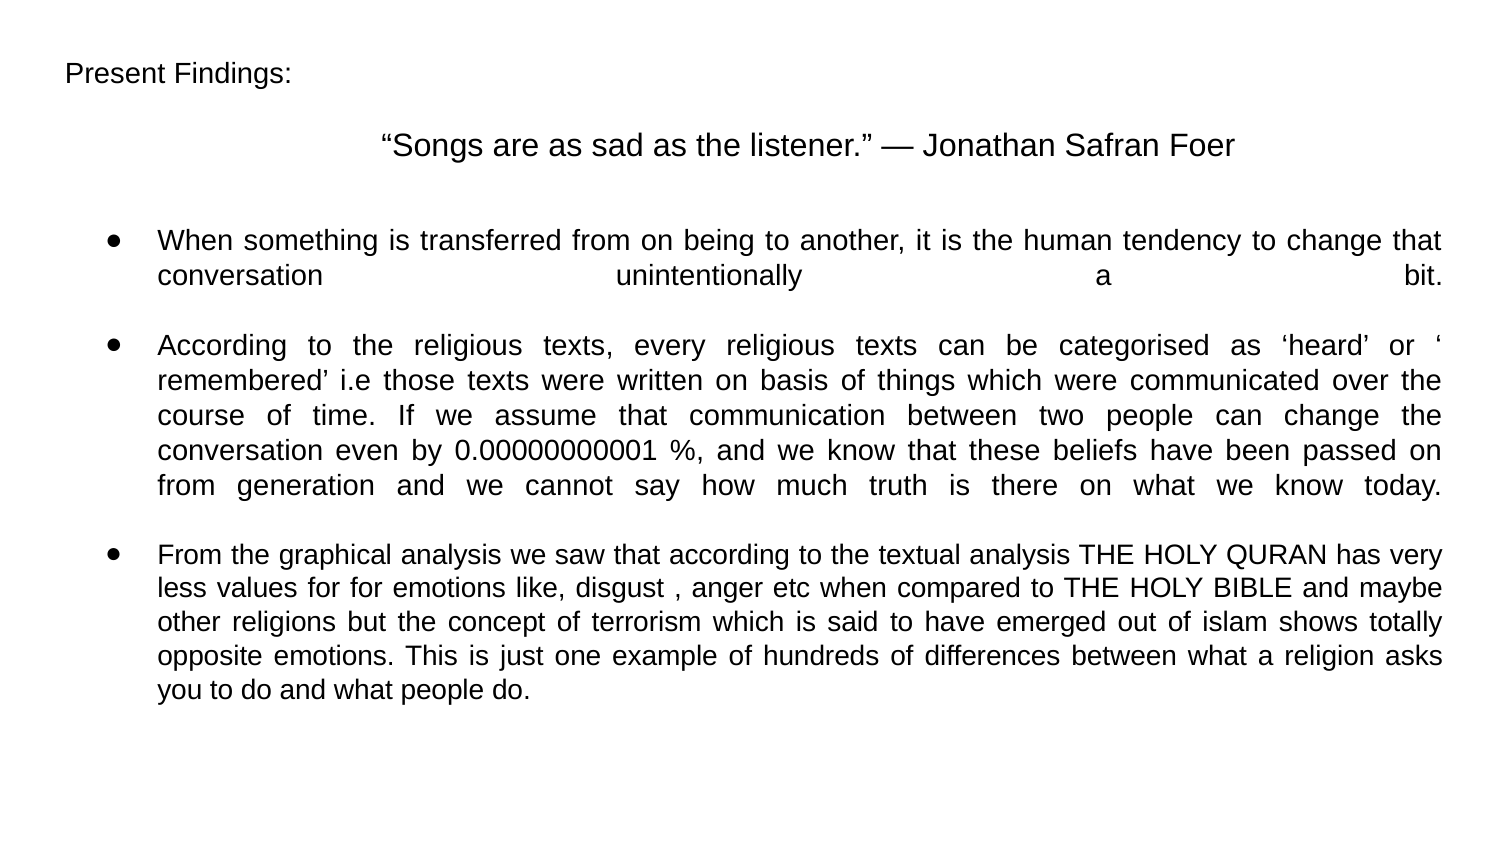

Present Findings:

 		  “Songs are as sad as the listener.” ― Jonathan Safran Foer

When something is transferred from on being to another, it is the human tendency to change that conversation unintentionally a bit.
According to the religious texts, every religious texts can be categorised as ‘heard’ or ‘ remembered’ i.e those texts were written on basis of things which were communicated over the course of time. If we assume that communication between two people can change the conversation even by 0.00000000001 %, and we know that these beliefs have been passed on from generation and we cannot say how much truth is there on what we know today.
From the graphical analysis we saw that according to the textual analysis THE HOLY QURAN has very less values for for emotions like, disgust , anger etc when compared to THE HOLY BIBLE and maybe other religions but the concept of terrorism which is said to have emerged out of islam shows totally opposite emotions. This is just one example of hundreds of differences between what a religion asks you to do and what people do.